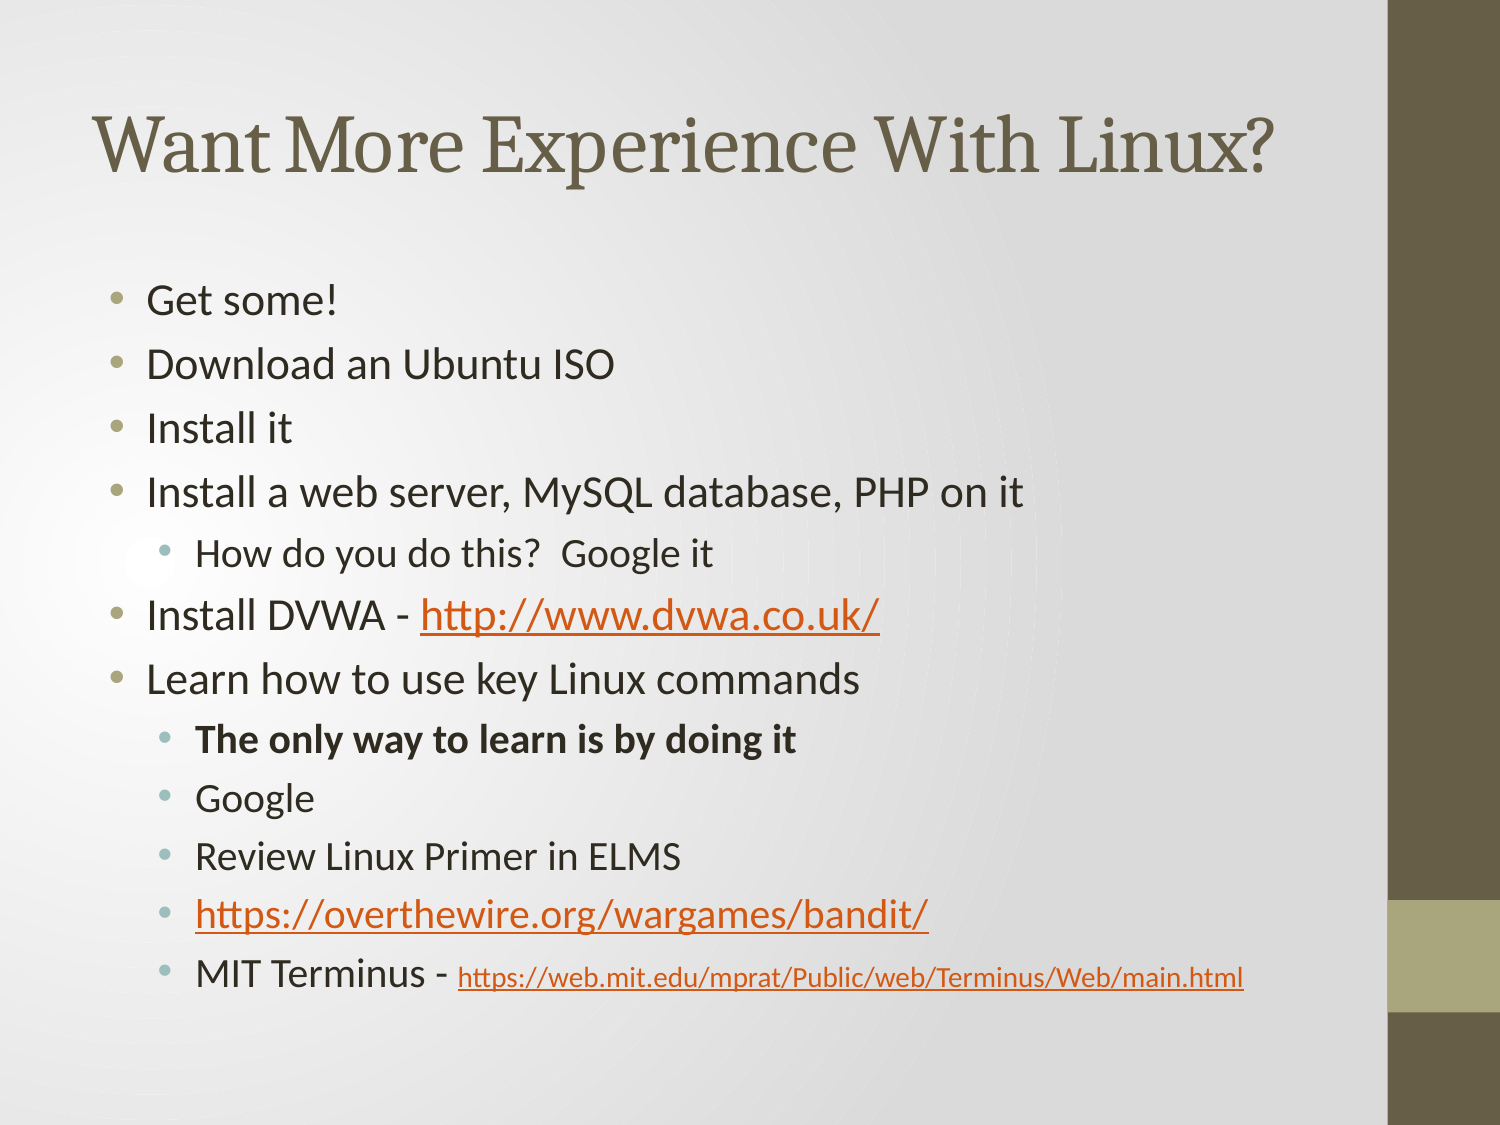

# Want More Experience With Linux?
Get some!
Download an Ubuntu ISO
Install it
Install a web server, MySQL database, PHP on it
How do you do this?  Google it
Install DVWA - http://www.dvwa.co.uk/
Learn how to use key Linux commands
The only way to learn is by doing it
Google
Review Linux Primer in ELMS
https://overthewire.org/wargames/bandit/
MIT Terminus - https://web.mit.edu/mprat/Public/web/Terminus/Web/main.html